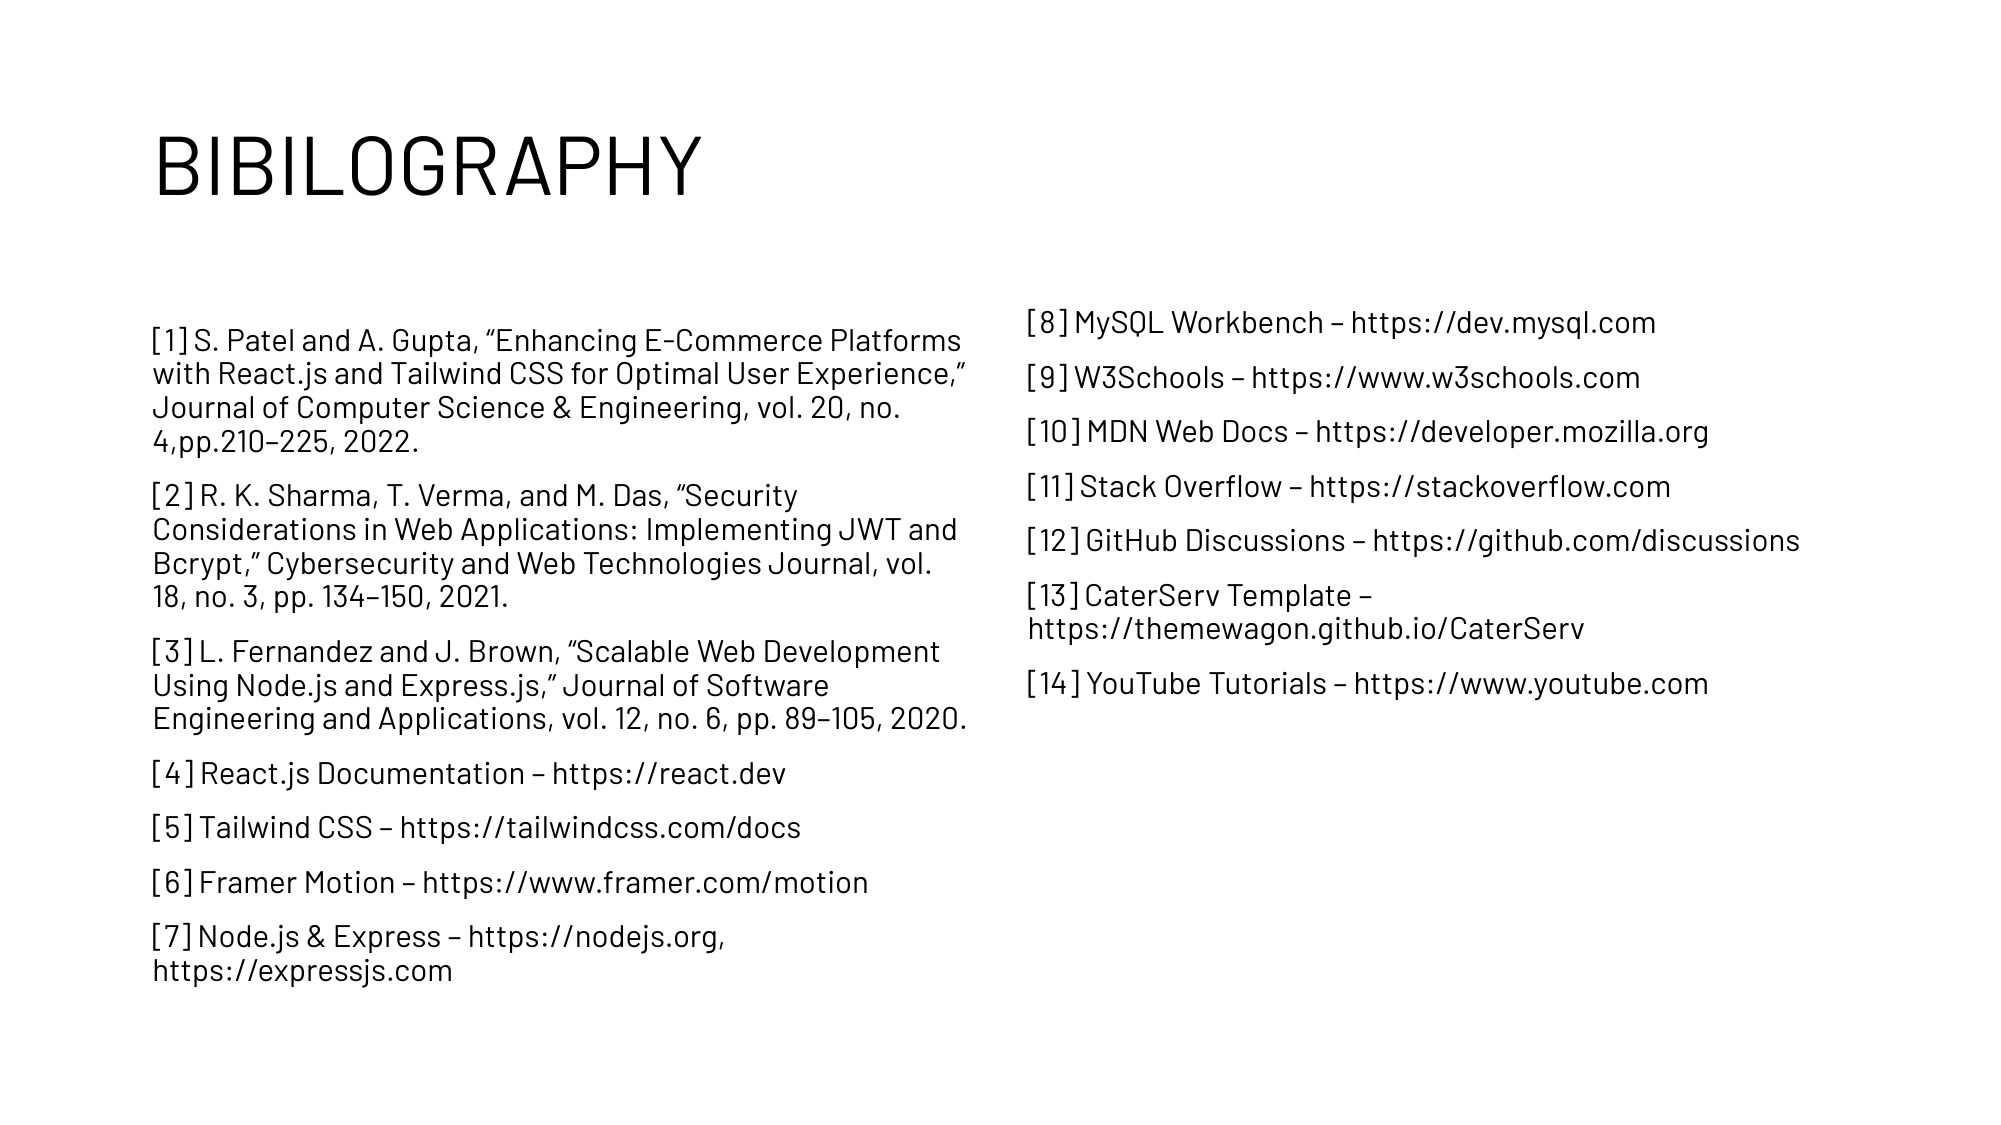

# BIBILOGRAPHY
[1] S. Patel and A. Gupta, “Enhancing E-Commerce Platforms with React.js and Tailwind CSS for Optimal User Experience,” Journal of Computer Science & Engineering, vol. 20, no. 4,pp.210–225, 2022.
[2] R. K. Sharma, T. Verma, and M. Das, “Security Considerations in Web Applications: Implementing JWT and Bcrypt,” Cybersecurity and Web Technologies Journal, vol. 18, no. 3, pp. 134–150, 2021.
[3] L. Fernandez and J. Brown, “Scalable Web Development Using Node.js and Express.js,” Journal of Software Engineering and Applications, vol. 12, no. 6, pp. 89–105, 2020.
[4] React.js Documentation – https://react.dev
[5] Tailwind CSS – https://tailwindcss.com/docs
[6] Framer Motion – https://www.framer.com/motion
[7] Node.js & Express – https://nodejs.org, https://expressjs.com
[8] MySQL Workbench – https://dev.mysql.com
[9] W3Schools – https://www.w3schools.com
[10] MDN Web Docs – https://developer.mozilla.org
[11] Stack Overflow – https://stackoverflow.com
[12] GitHub Discussions – https://github.com/discussions
[13] CaterServ Template – https://themewagon.github.io/CaterServ
[14] YouTube Tutorials – https://www.youtube.com